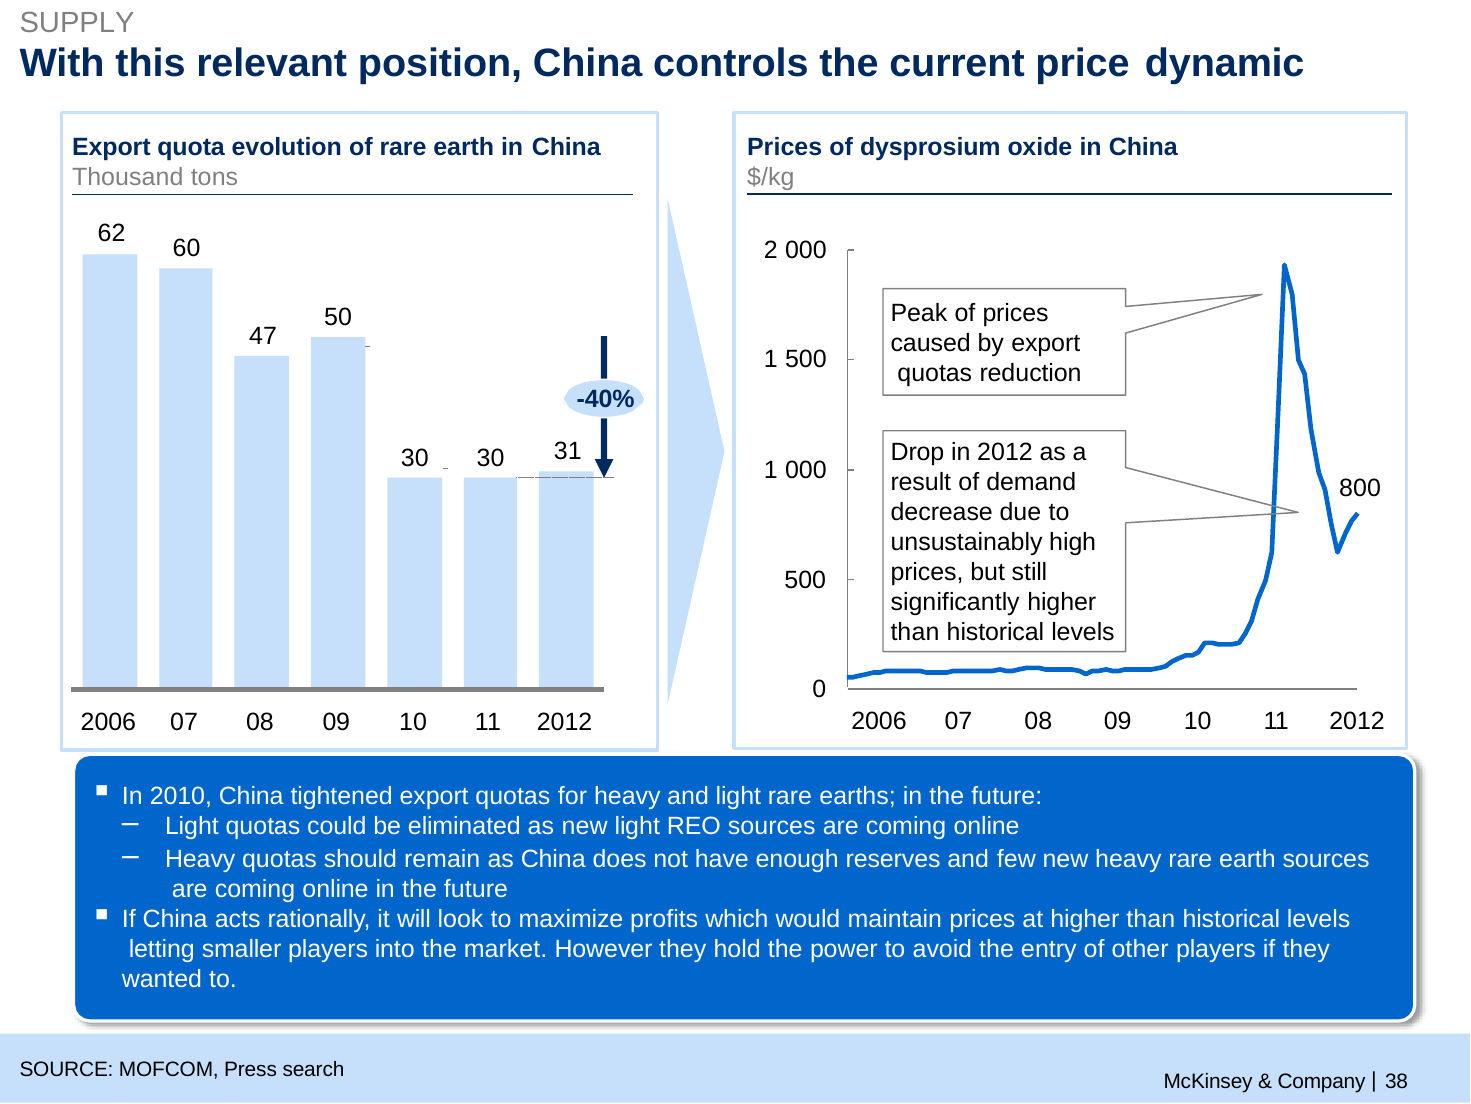

SUPPLY
# With this relevant position, China controls the current price dynamic

Prices of dysprosium oxide in China
$/kg
Export quota evolution of rare earth in China
Thousand tons

62
60
2 000

Peak of prices  caused by export  quotas reduction
50
47

-40%

1 500

31
Drop in 2012 as a  result of demand  decrease due to  unsustainably high  prices, but still  significantly higher  than historical levels
30   	 30
1 000
800
500
0
2006	07
08
09
10
11	2012
2006	07	08	09	10	11	2012

In 2010, China tightened export quotas for heavy and light rare earths; in the future:
Light quotas could be eliminated as new light REO sources are coming online
Heavy quotas should remain as China does not have enough reserves and few new heavy rare earth sources  are coming online in the future
If China acts rationally, it will look to maximize profits which would maintain prices at higher than historical levels  letting smaller players into the market. However they hold the power to avoid the entry of other players if they
wanted to.
McKinsey & Company | 38
SOURCE: MOFCOM, Press search